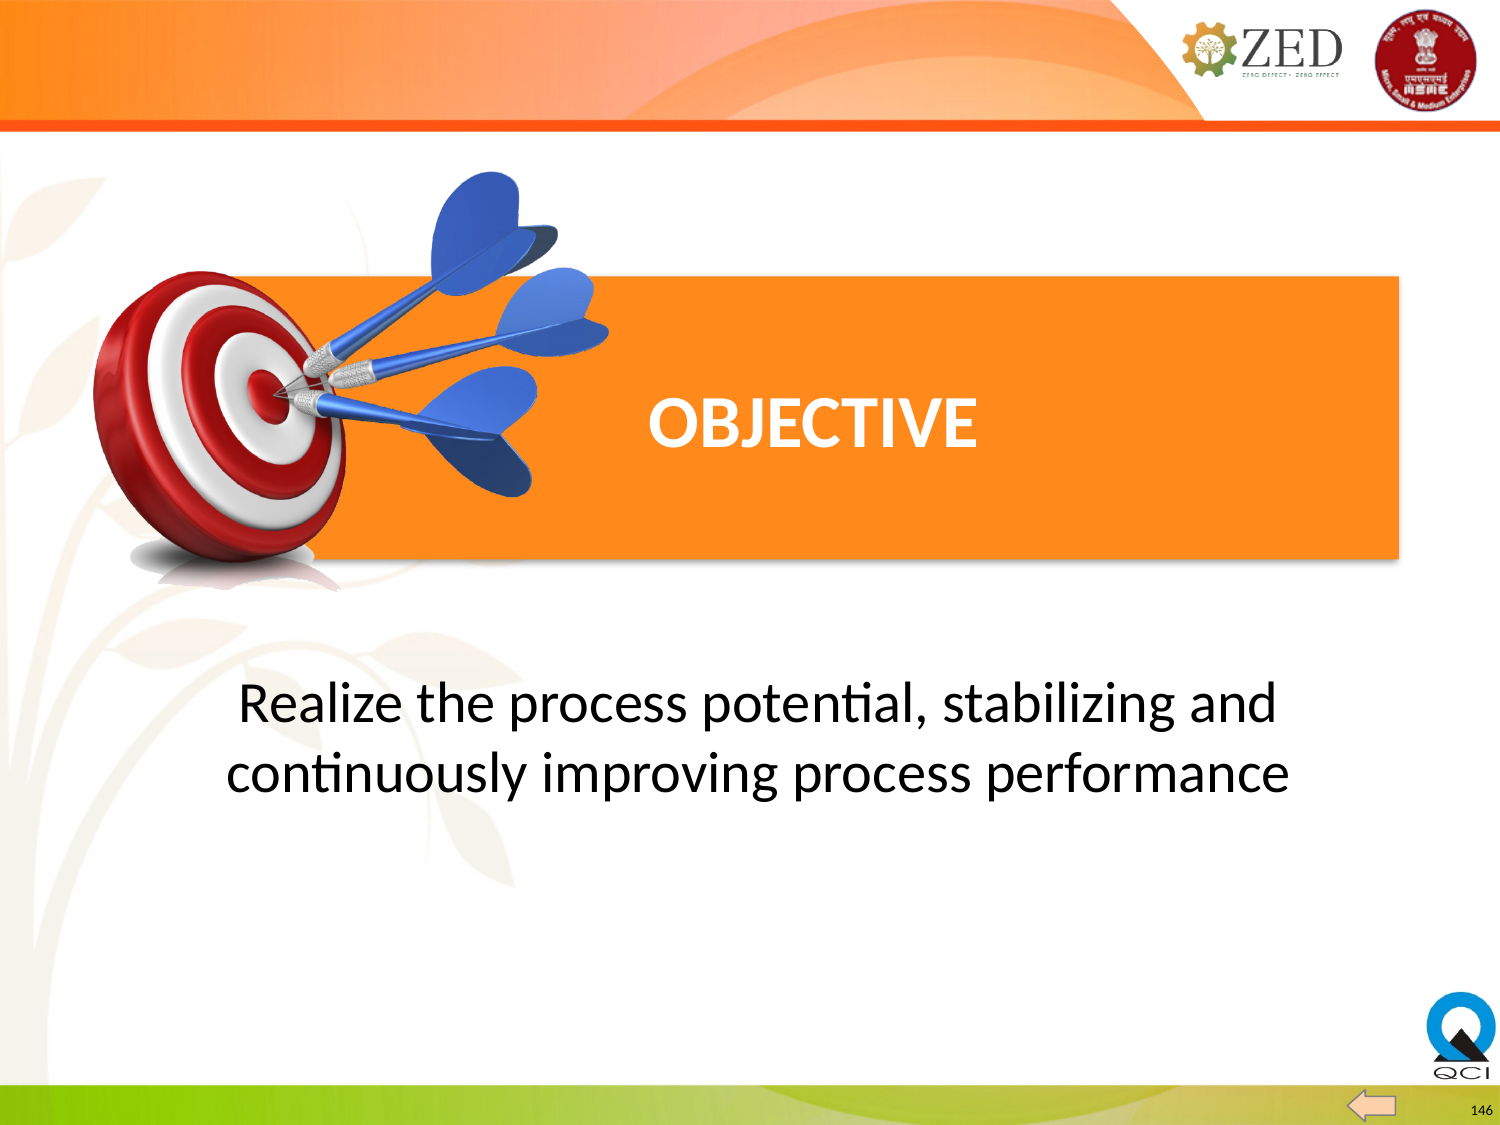

Realize the process potential, stabilizing and continuously improving process performance